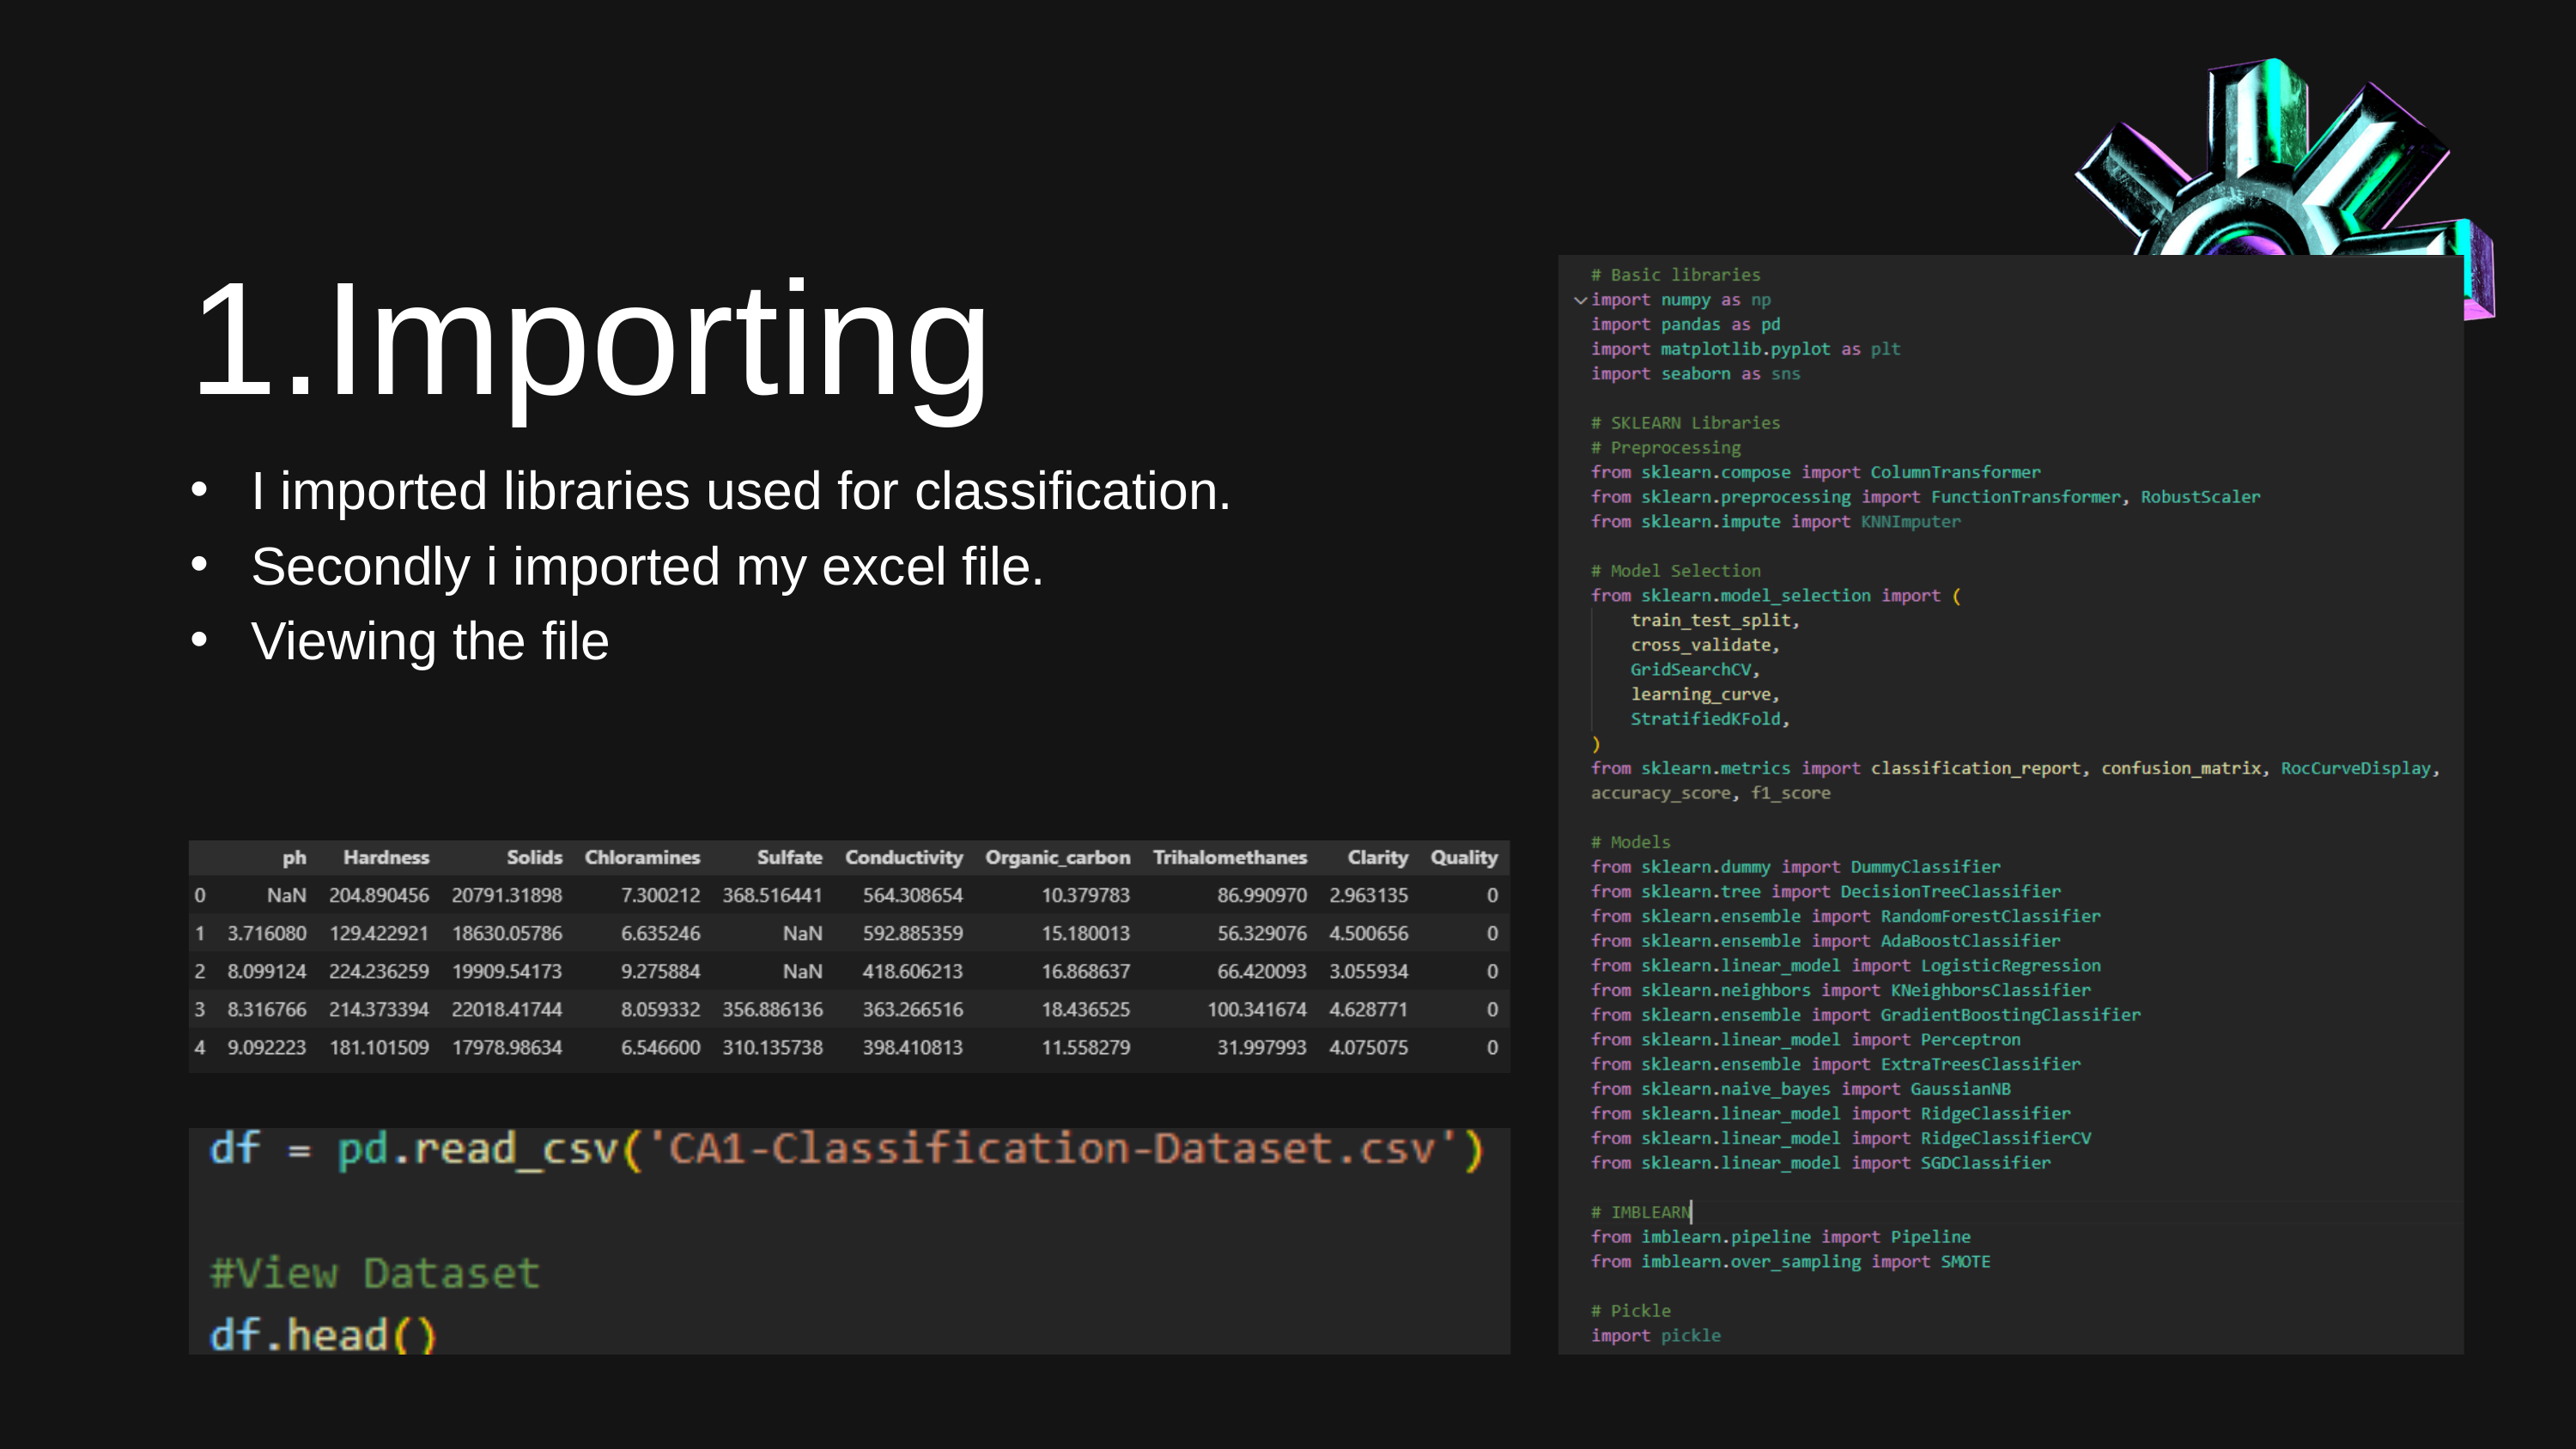

1.Importing

 I imported libraries used for classification.
 Secondly i imported my excel file.
 Viewing the file